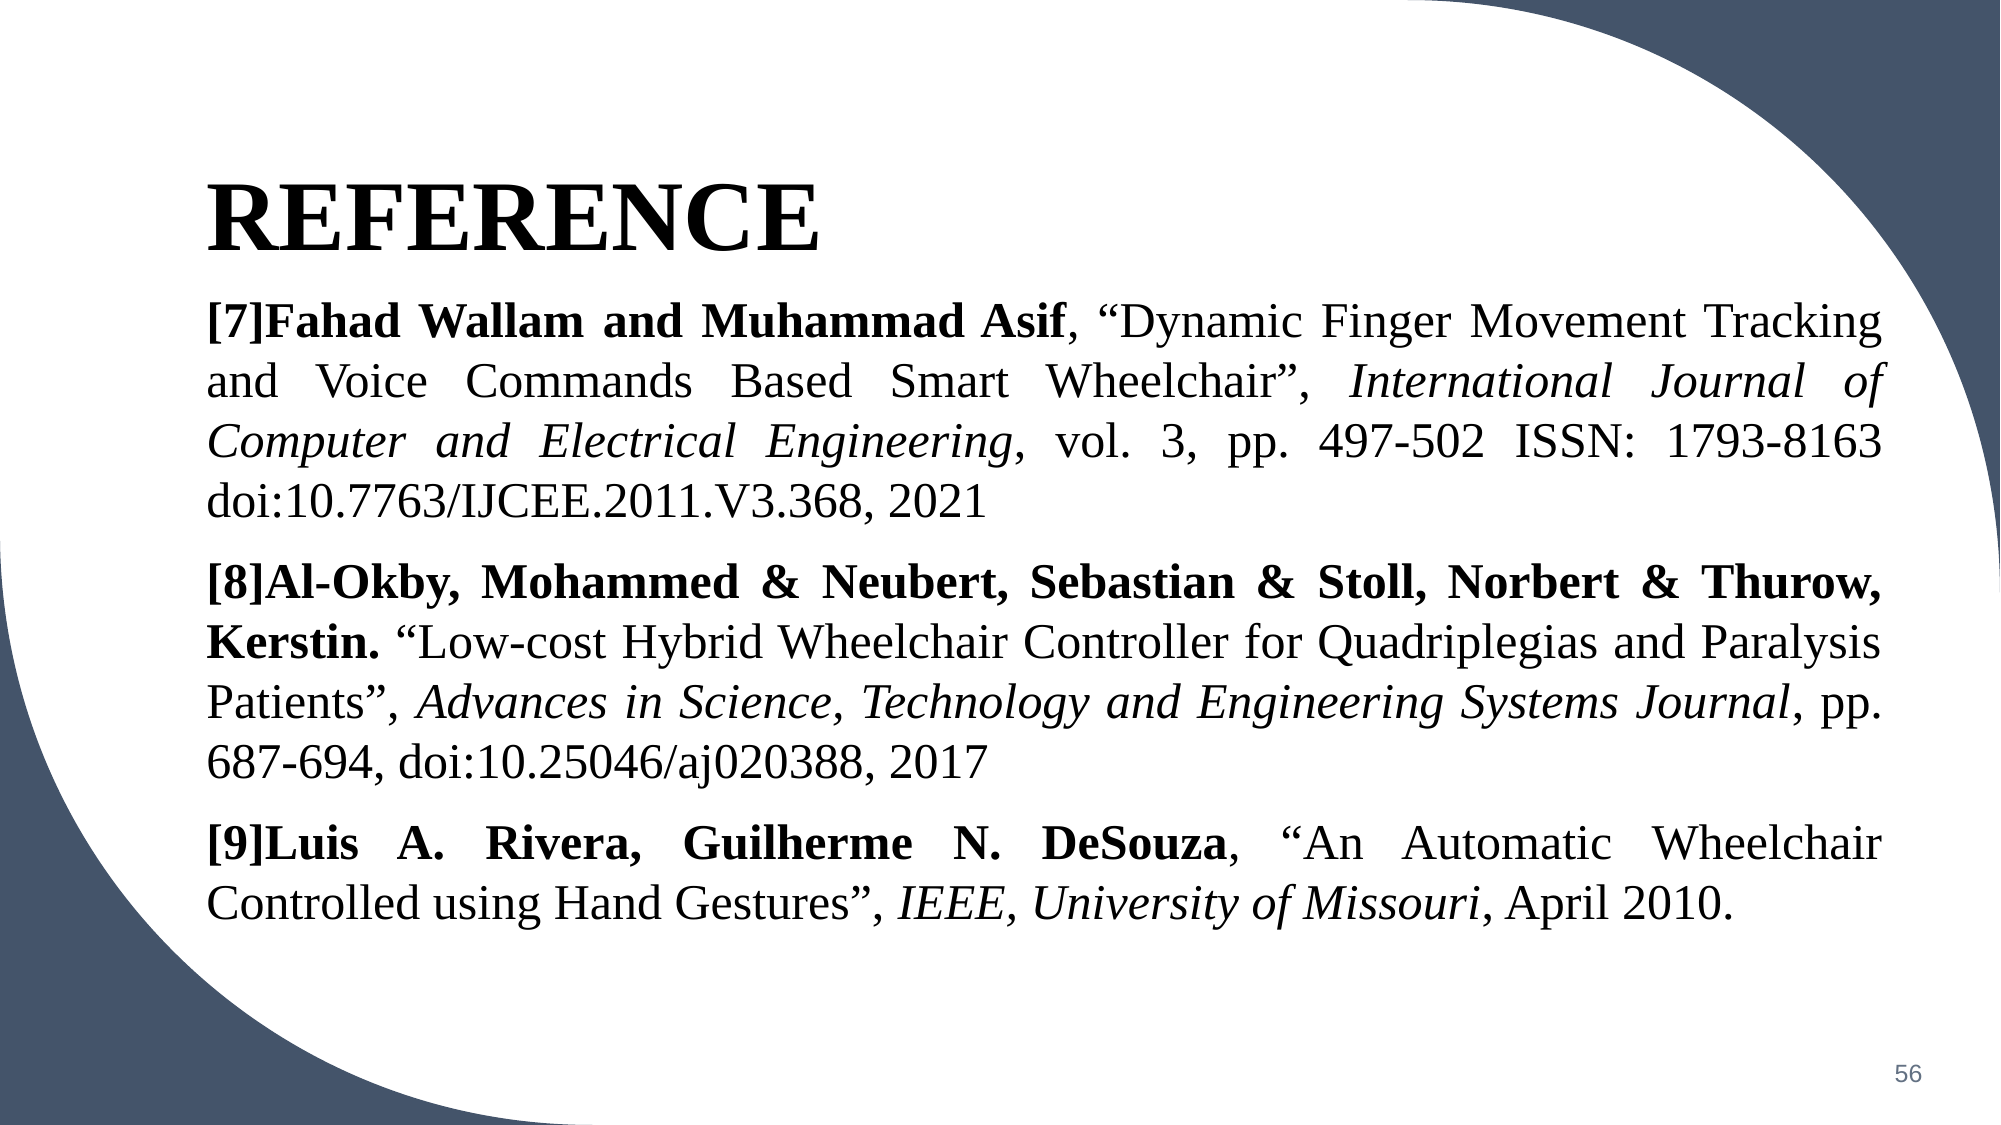

# REFERENCE
[7]Fahad Wallam and Muhammad Asif, “Dynamic Finger Movement Tracking and Voice Commands Based Smart Wheelchair”, International Journal of Computer and Electrical Engineering, vol. 3, pp. 497-502 ISSN: 1793-8163 doi:10.7763/IJCEE.2011.V3.368, 2021
[8]Al-Okby, Mohammed & Neubert, Sebastian & Stoll, Norbert & Thurow, Kerstin. “Low-cost Hybrid Wheelchair Controller for Quadriplegias and Paralysis Patients”, Advances in Science, Technology and Engineering Systems Journal, pp. 687-694, doi:10.25046/aj020388, 2017
[9]Luis A. Rivera, Guilherme N. DeSouza, “An Automatic Wheelchair Controlled using Hand Gestures”, IEEE, University of Missouri, April 2010.

56